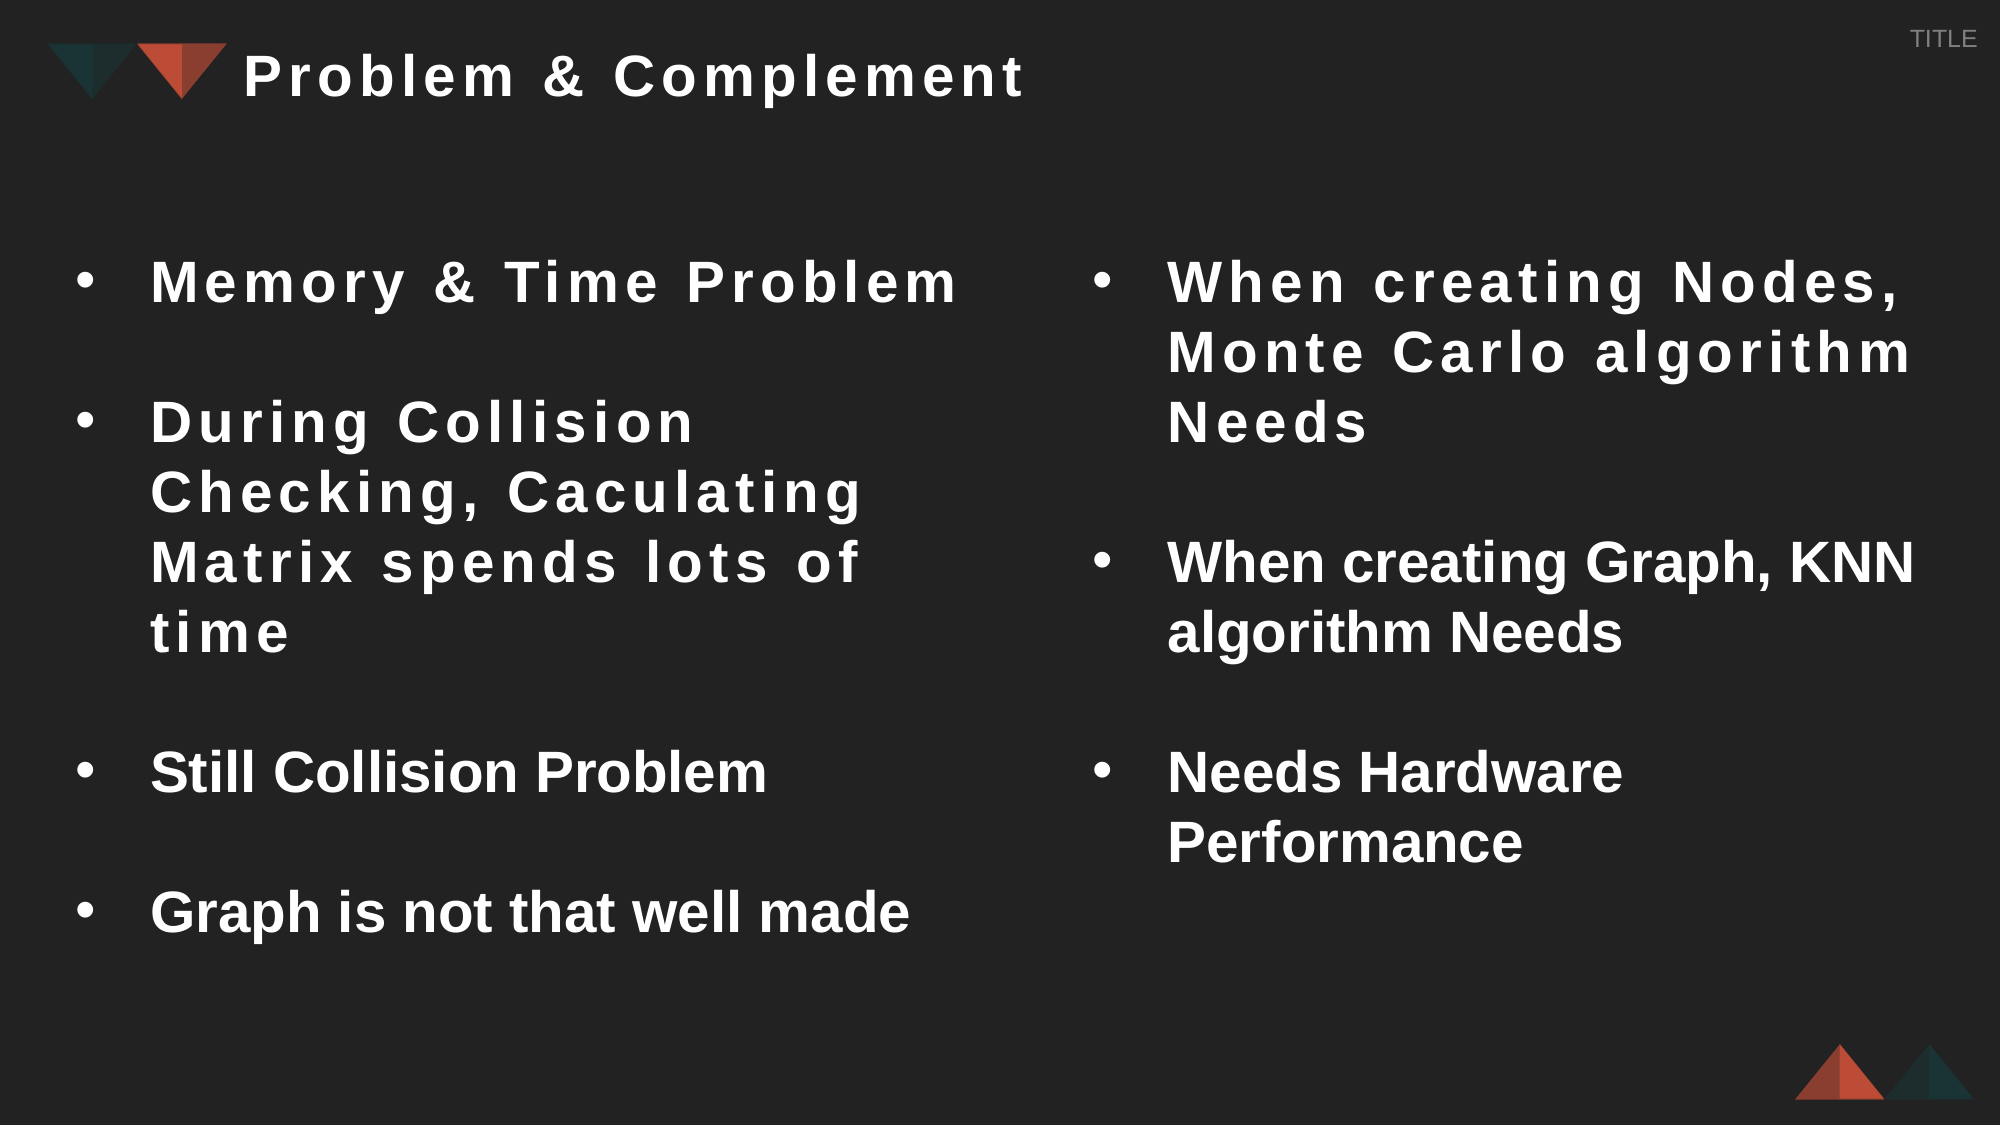

TITLE
Problem & Complement
Memory & Time Problem

During Collision Checking, Caculating Matrix spends lots of time

Still Collision Problem

Graph is not that well made
When creating Nodes,  Monte Carlo algorithm Needs

When creating Graph, KNN algorithm Needs

Needs Hardware Performance